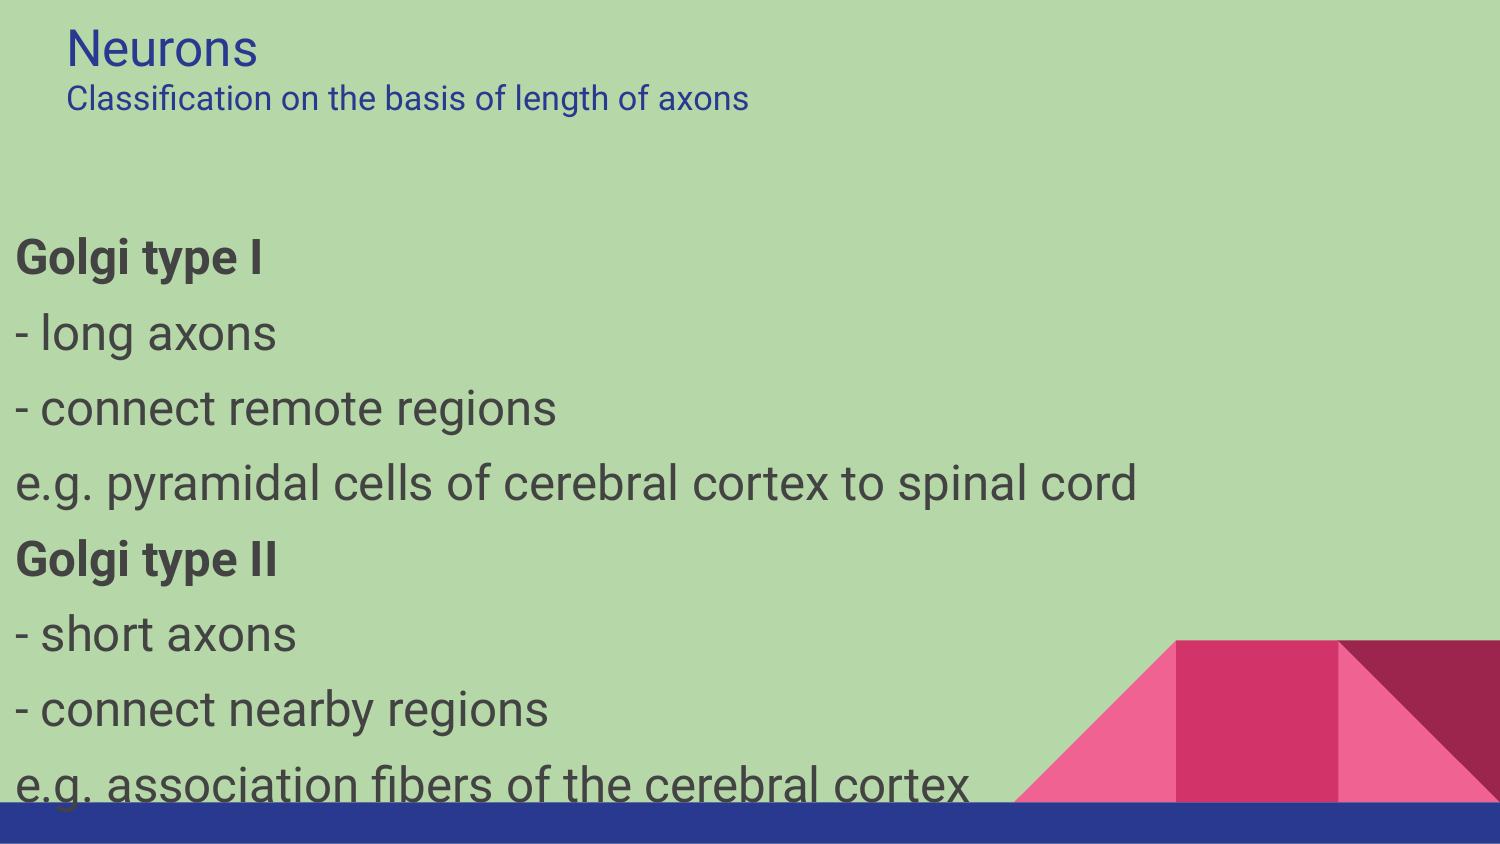

# Neurons
Classification on the basis of length of axons

Golgi type I
- long axons
- connect remote regions
e.g. pyramidal cells of cerebral cortex to spinal cord
Golgi type II
- short axons
- connect nearby regions
e.g. association fibers of the cerebral cortex